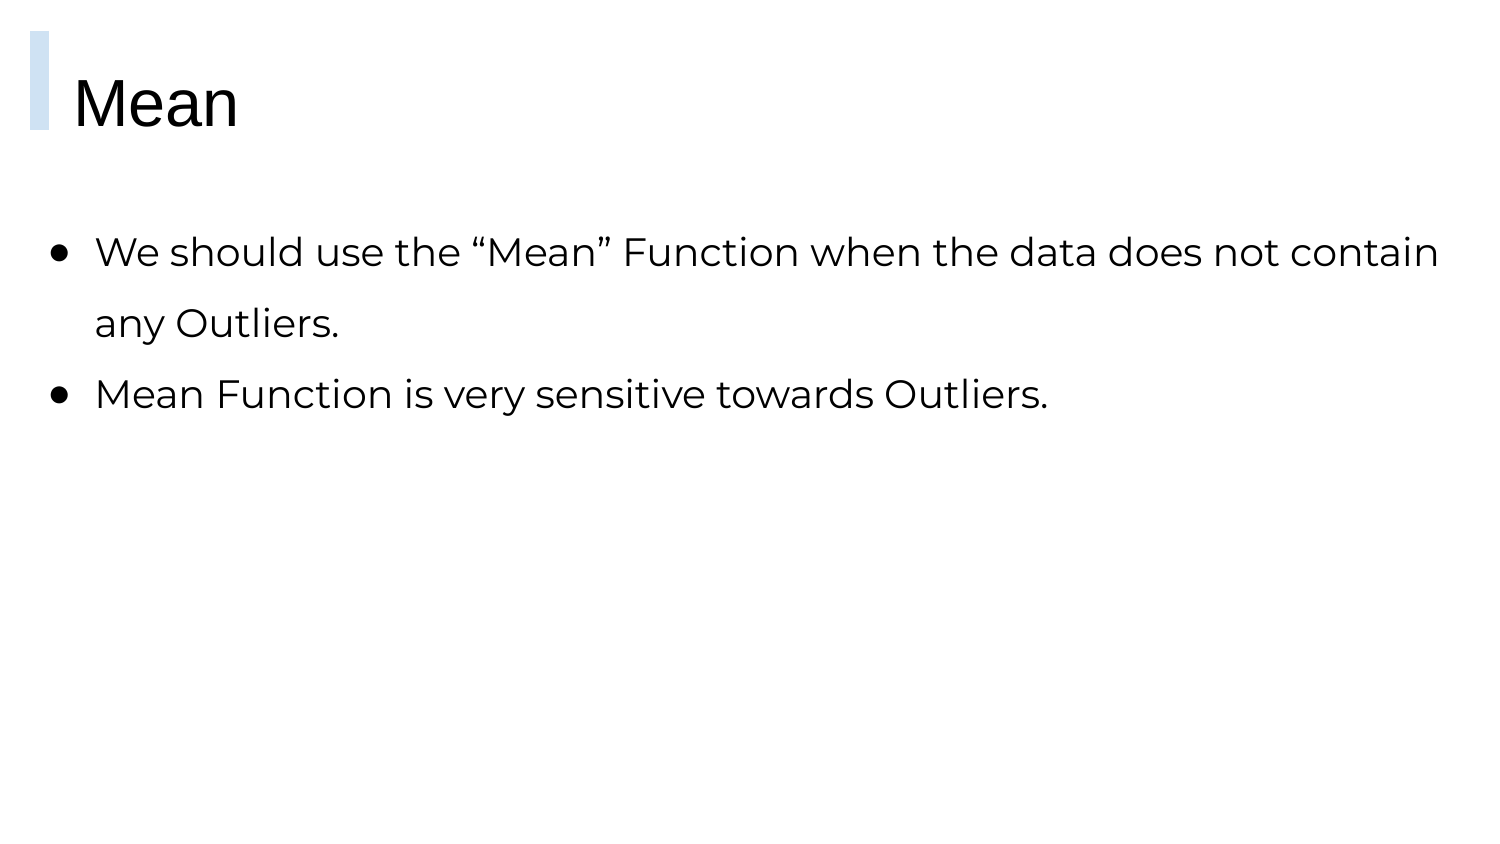

# Mean
We should use the “Mean” Function when the data does not contain any Outliers.
Mean Function is very sensitive towards Outliers.